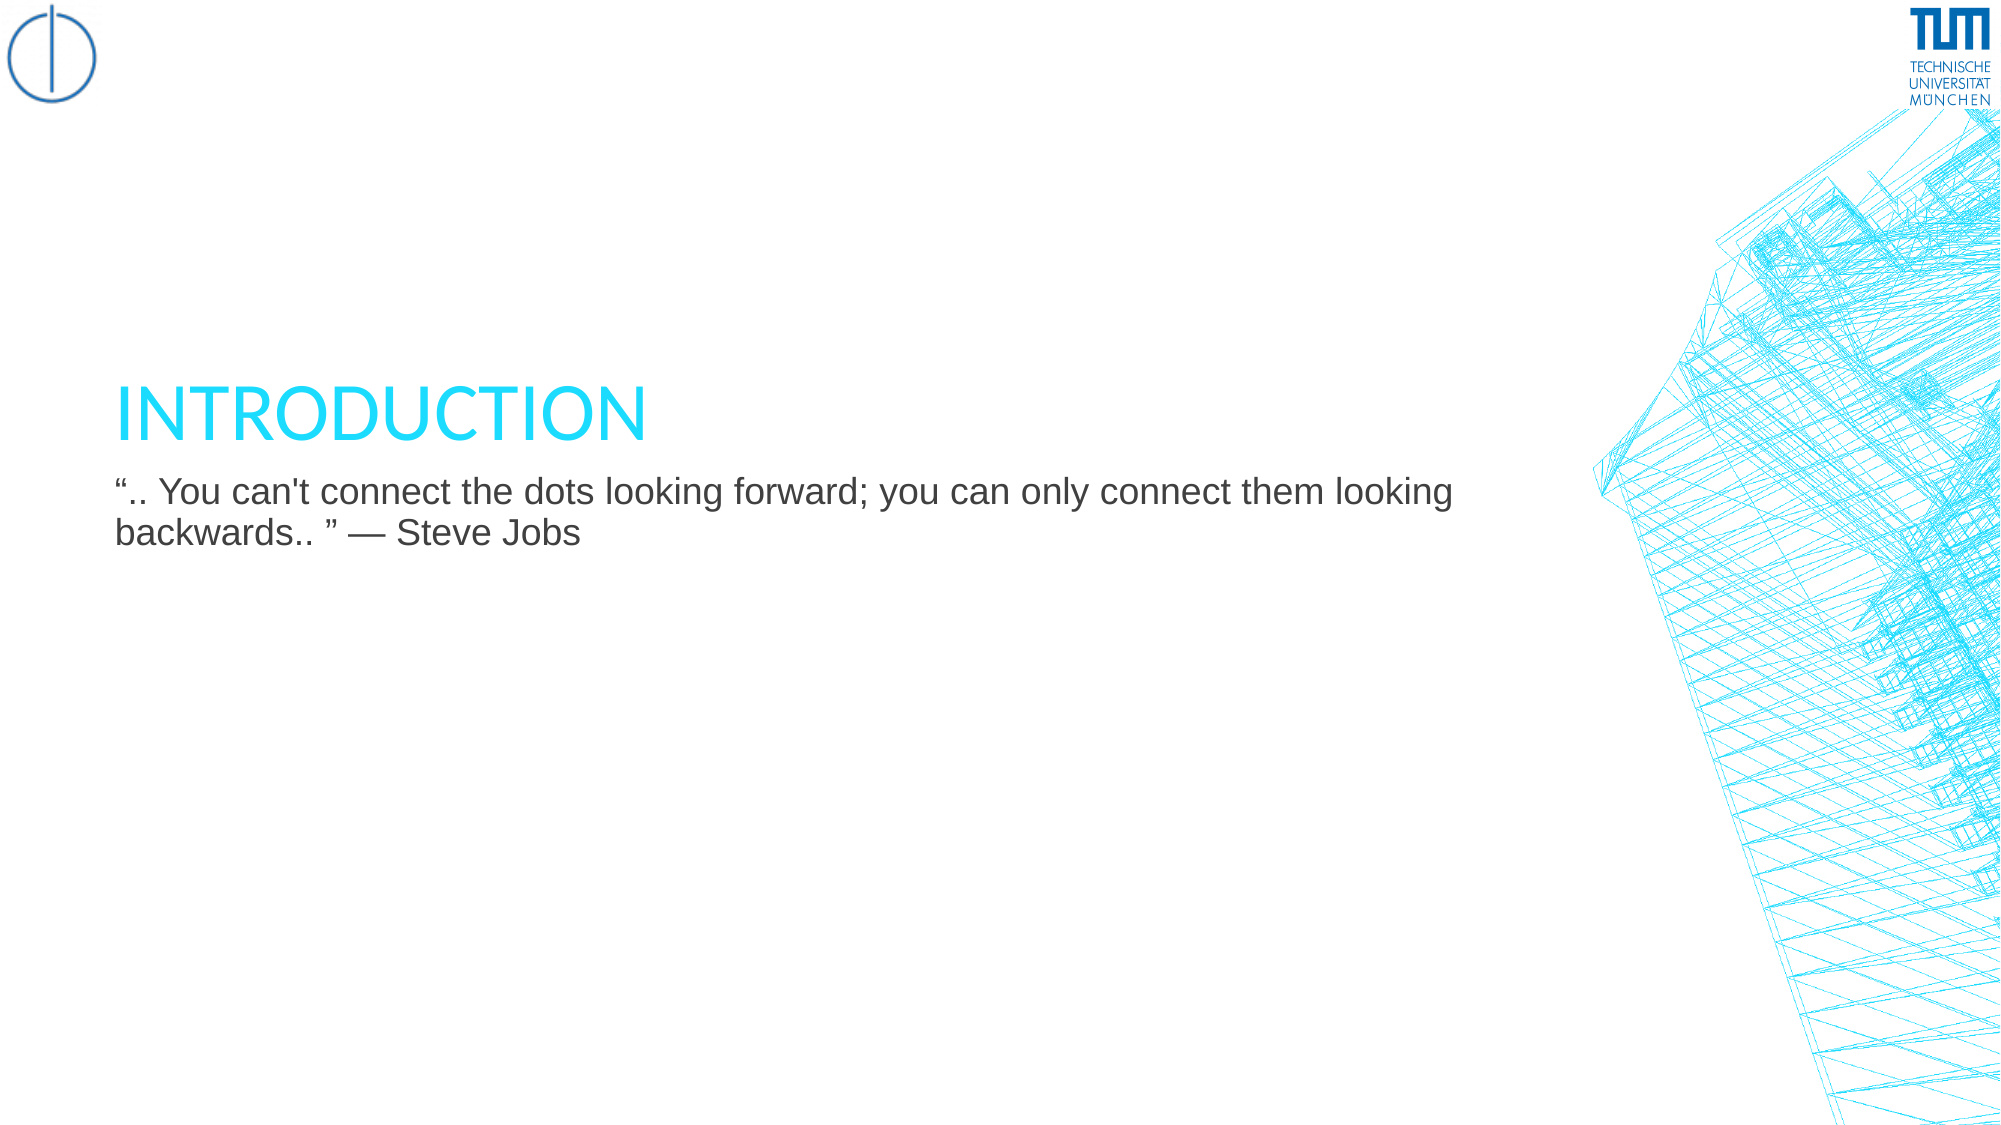

# Introduction
“.. You can't connect the dots looking forward; you can only connect them looking backwards.. ” ― Steve Jobs